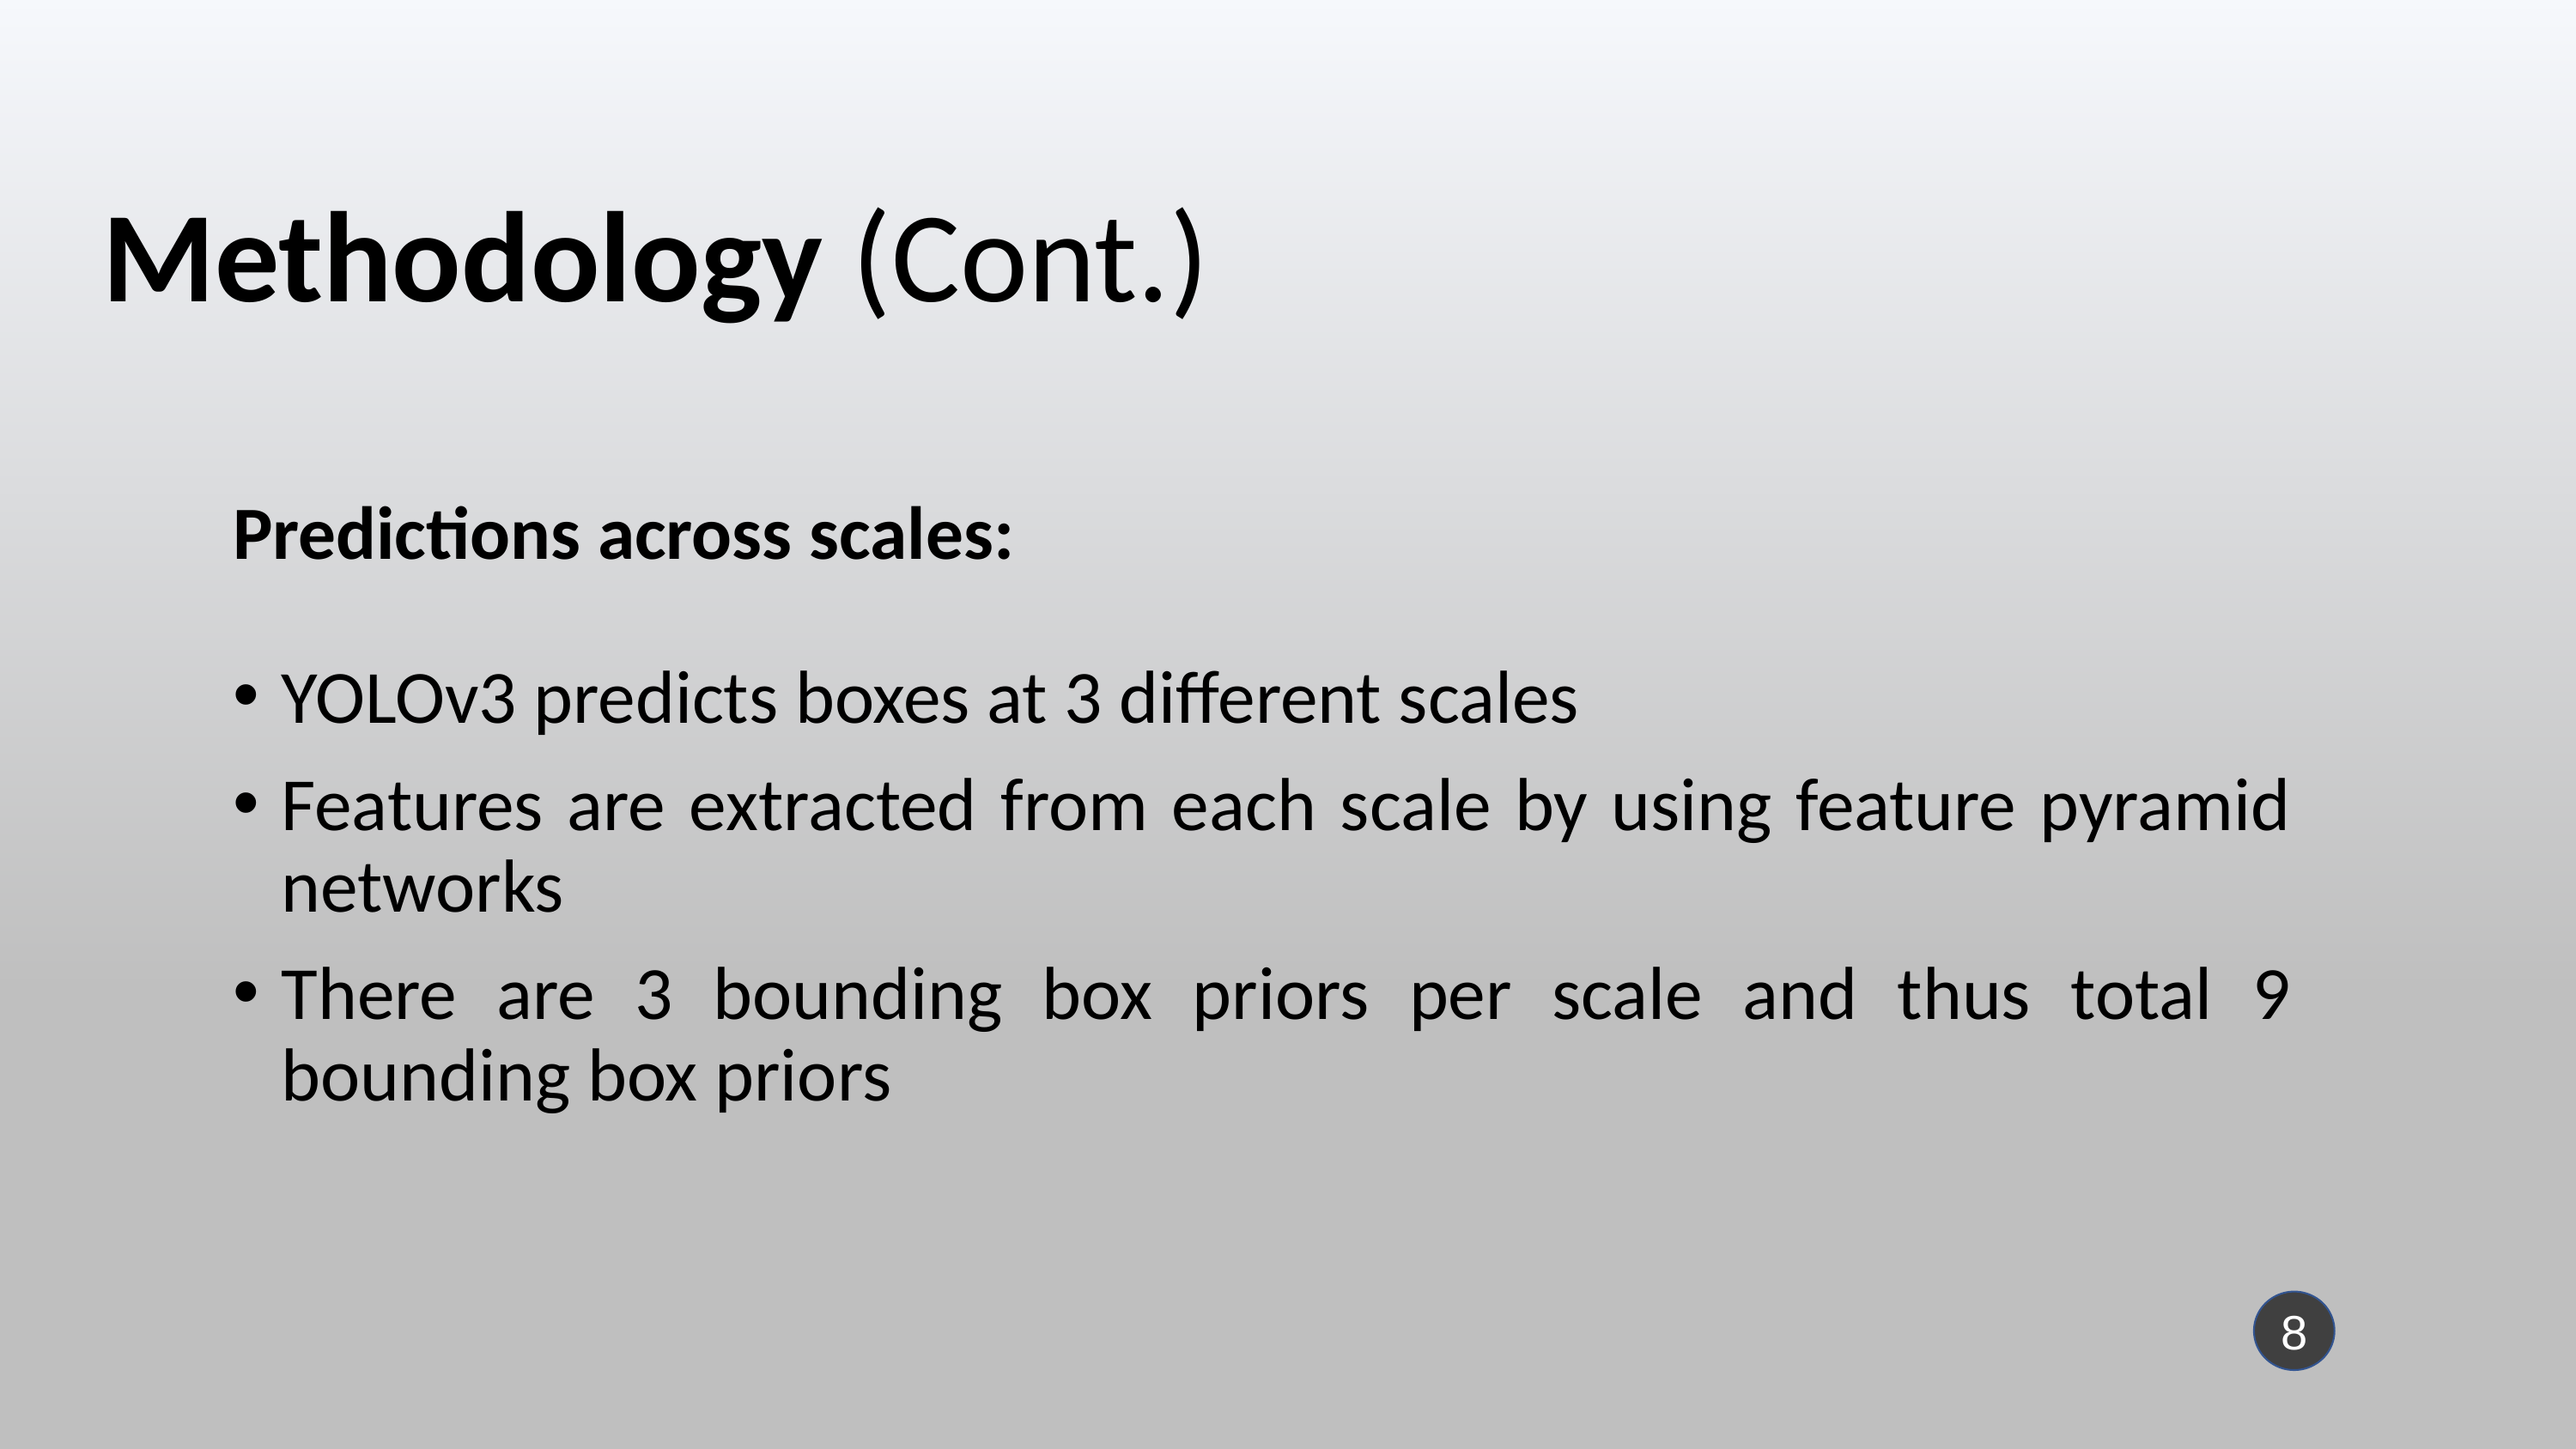

Methodology (Cont.)
Predictions across scales:

YOLOv3 predicts boxes at 3 different scales
Features are extracted from each scale by using feature pyramid networks
There are 3 bounding box priors per scale and thus total 9 bounding box priors

8